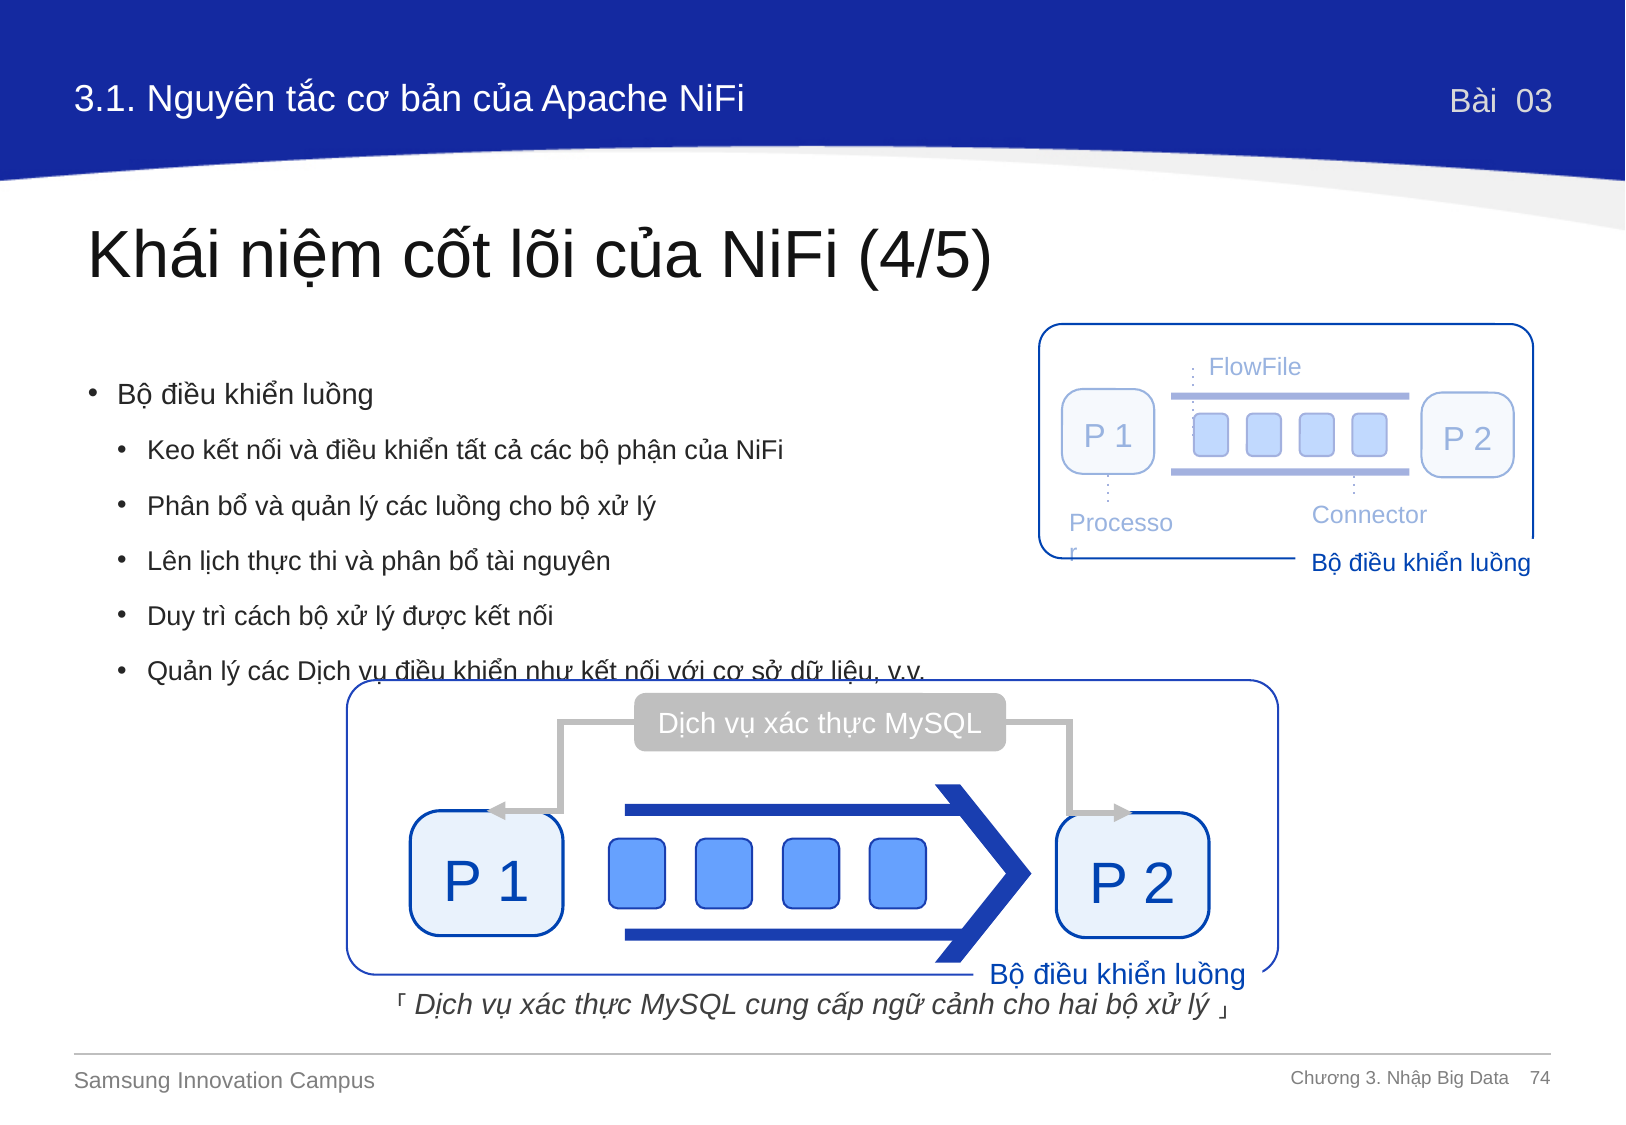

3.1. Nguyên tắc cơ bản của Apache NiFi
Bài  03

Khái niệm cốt lõi của NiFi (4/5)

FlowFile

P 1

P 2

Connector
Processor
Bộ điều khiển luồng
Bộ điều khiển luồng
Keo kết nối và điều khiển tất cả các bộ phận của NiFi
Phân bổ và quản lý các luồng cho bộ xử lý
Lên lịch thực thi và phân bổ tài nguyên
Duy trì cách bộ xử lý được kết nối
Quản lý các Dịch vụ điều khiển như kết nối với cơ sở dữ liệu, v.v.

Dịch vụ xác thực MySQL

P 1

P 2

Bộ điều khiển luồng
⸢ Dịch vụ xác thực MySQL cung cấp ngữ cảnh cho hai bộ xử lý ⸥